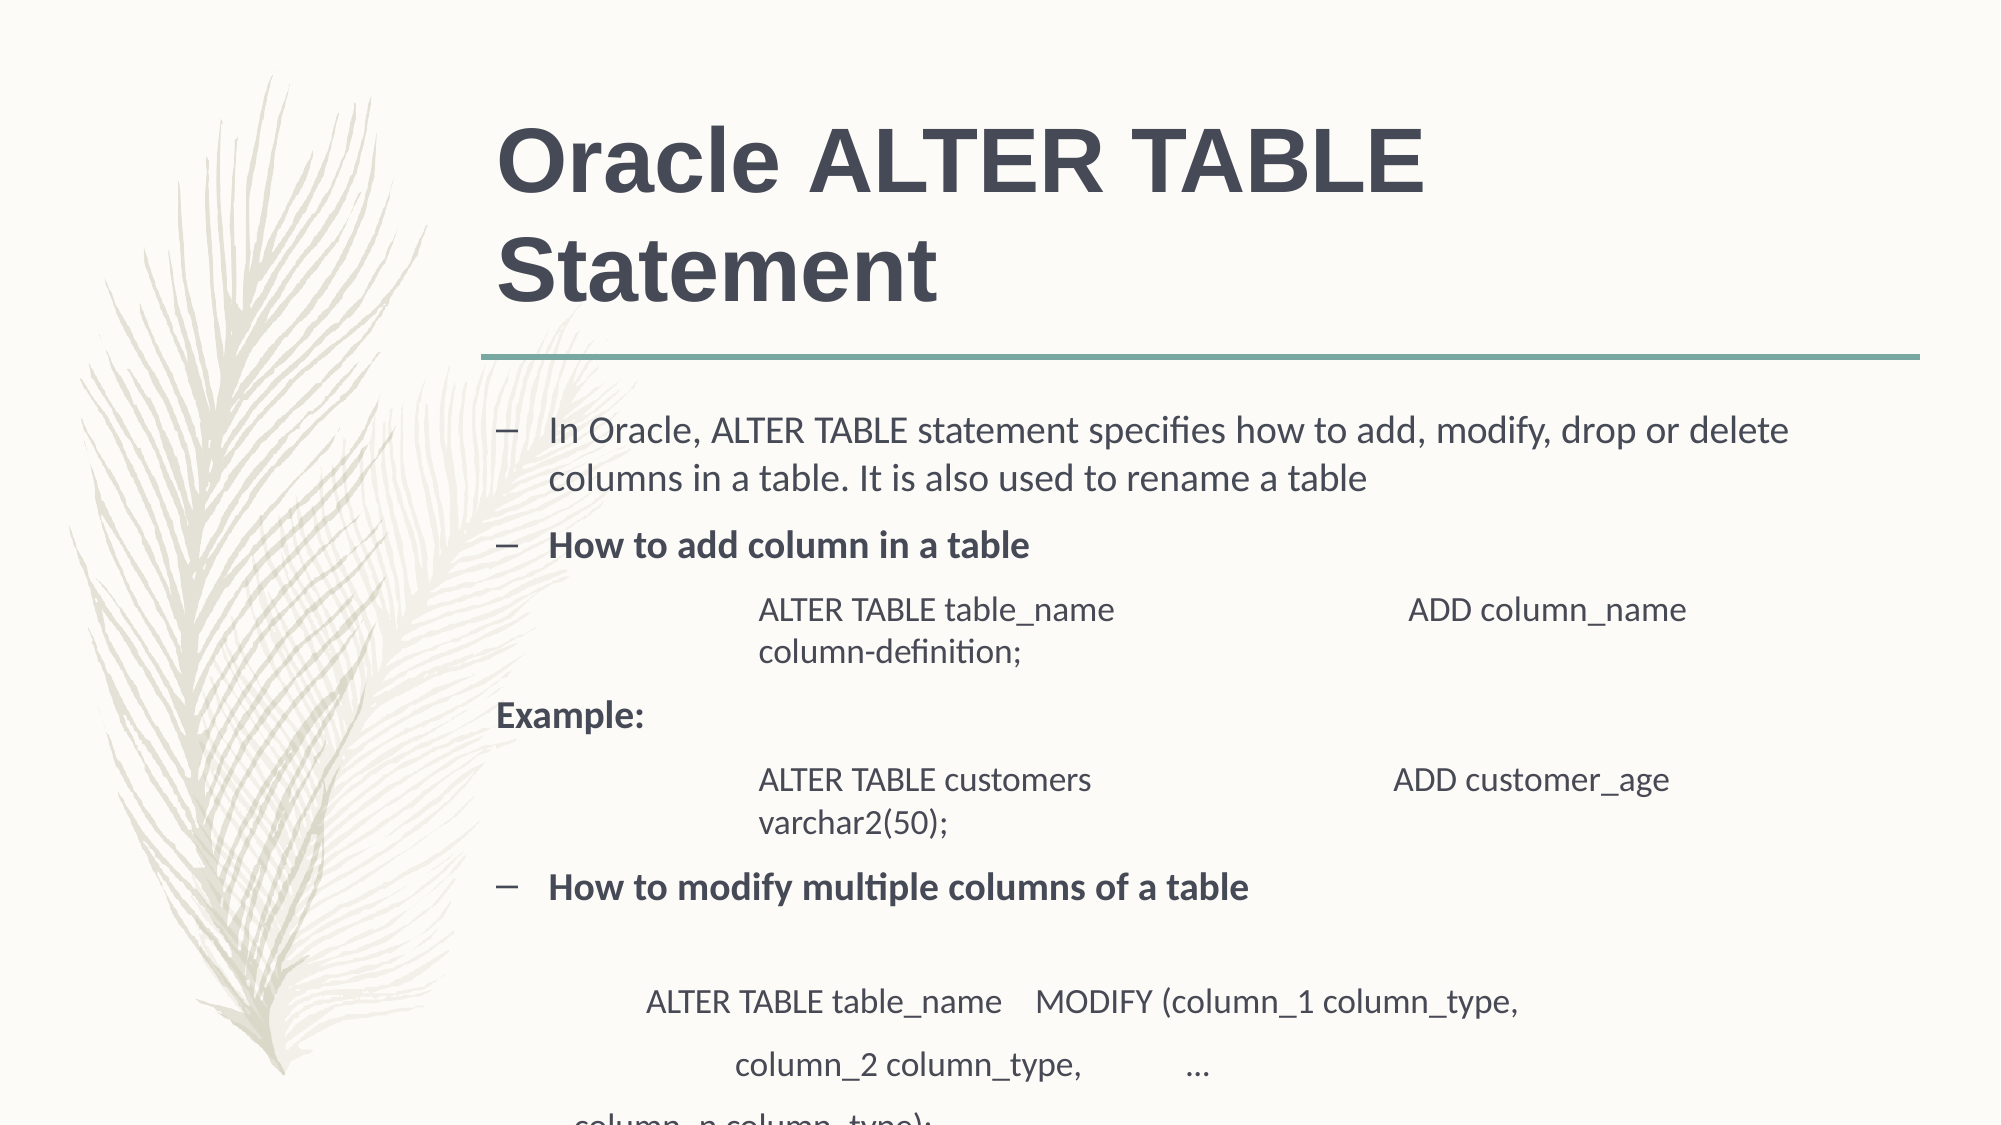

# Oracle ALTER TABLE Statement
In Oracle, ALTER TABLE statement specifies how to add, modify, drop or delete columns in a table. It is also used to rename a table
How to add column in a table
ALTER TABLE table_name	ADD column_name column-definition;
Example:
ALTER TABLE customers	ADD customer_age varchar2(50);
How to modify multiple columns of a table

ALTER TABLE table_name	MODIFY (column_1 column_type, column_2 column_type,	...
column_n column_type);